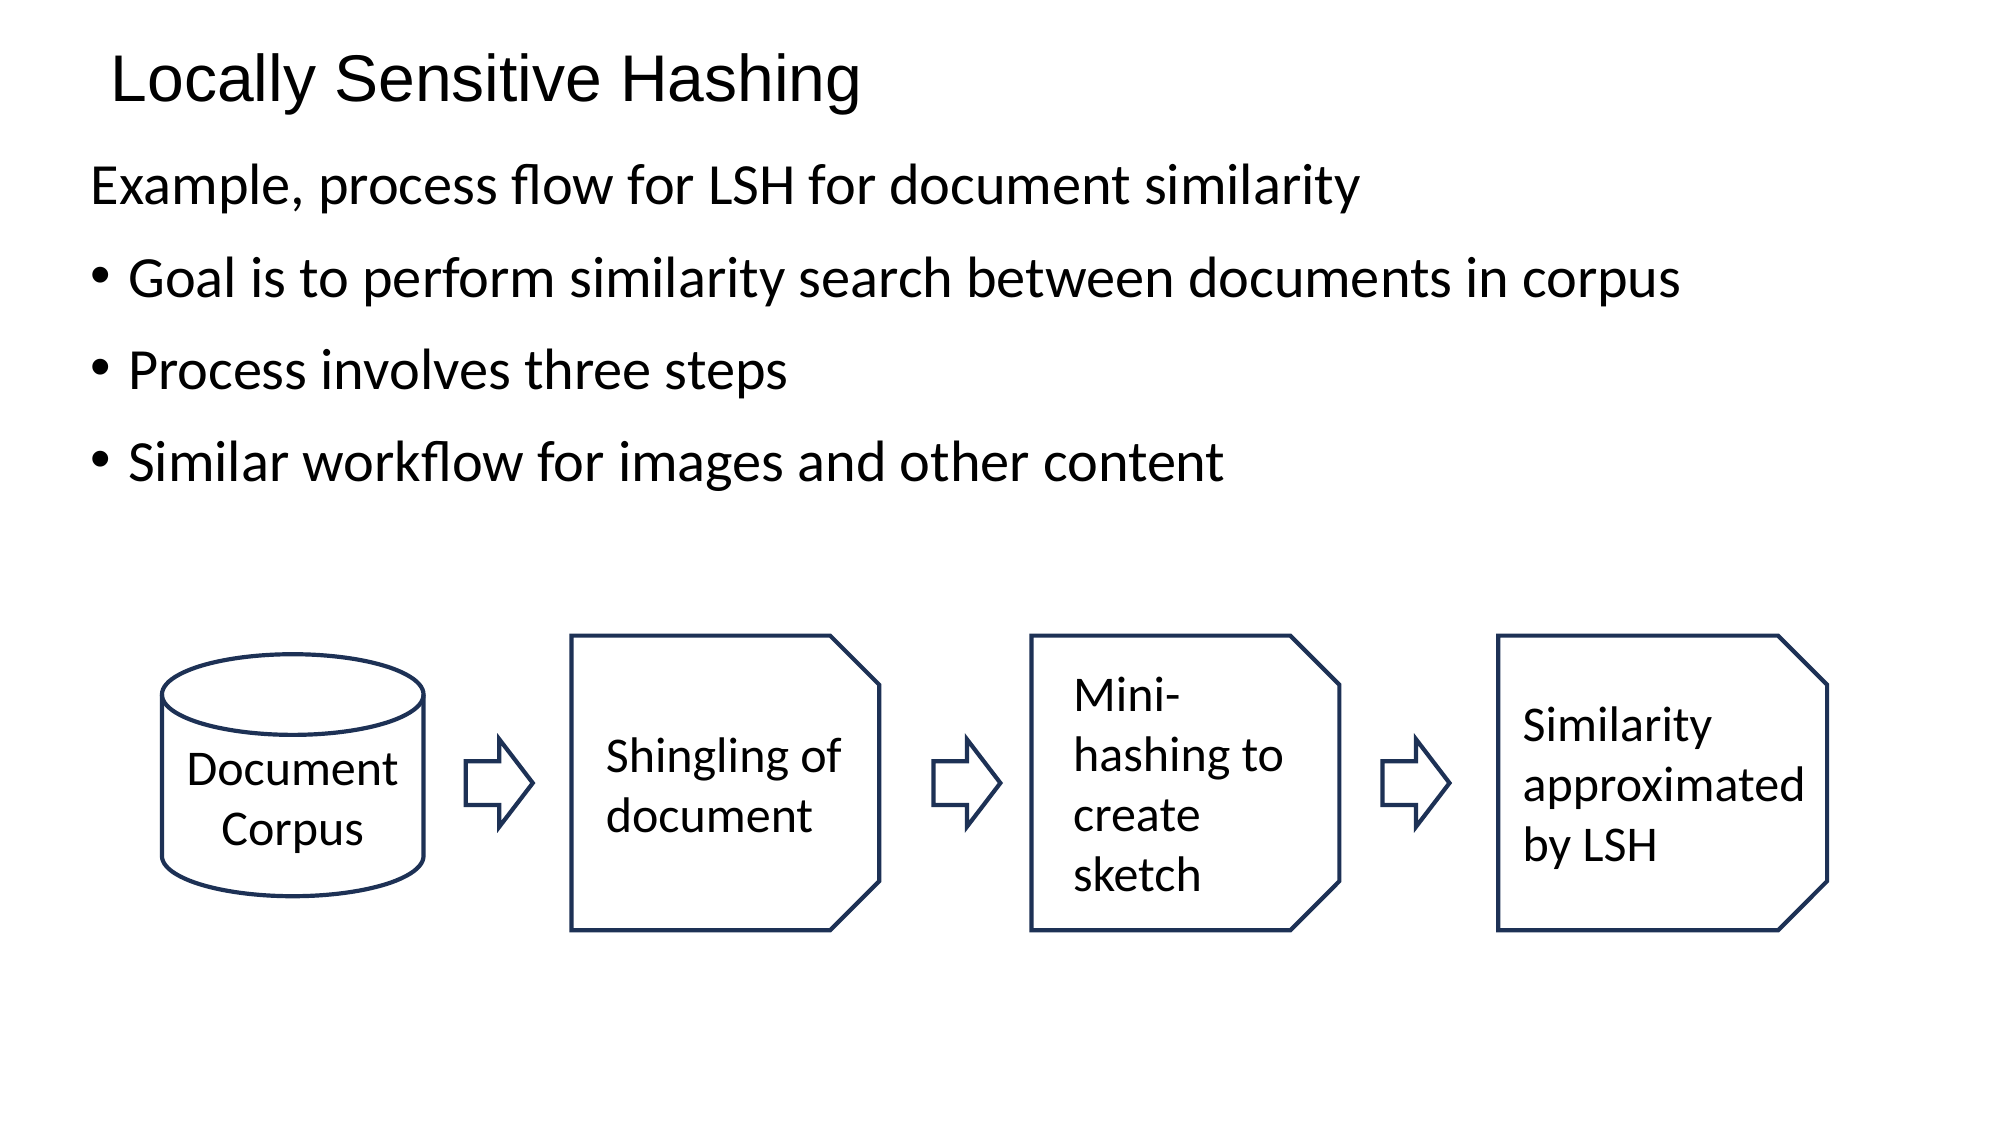

# Locally Sensitive Hashing
Example, process flow for LSH for document similarity
Goal is to perform similarity search between documents in corpus
Process involves three steps
Similar workflow for images and other content

Document Corpus
Mini-hashing to create sketch
Similarity approximated by LSH
Shingling of document